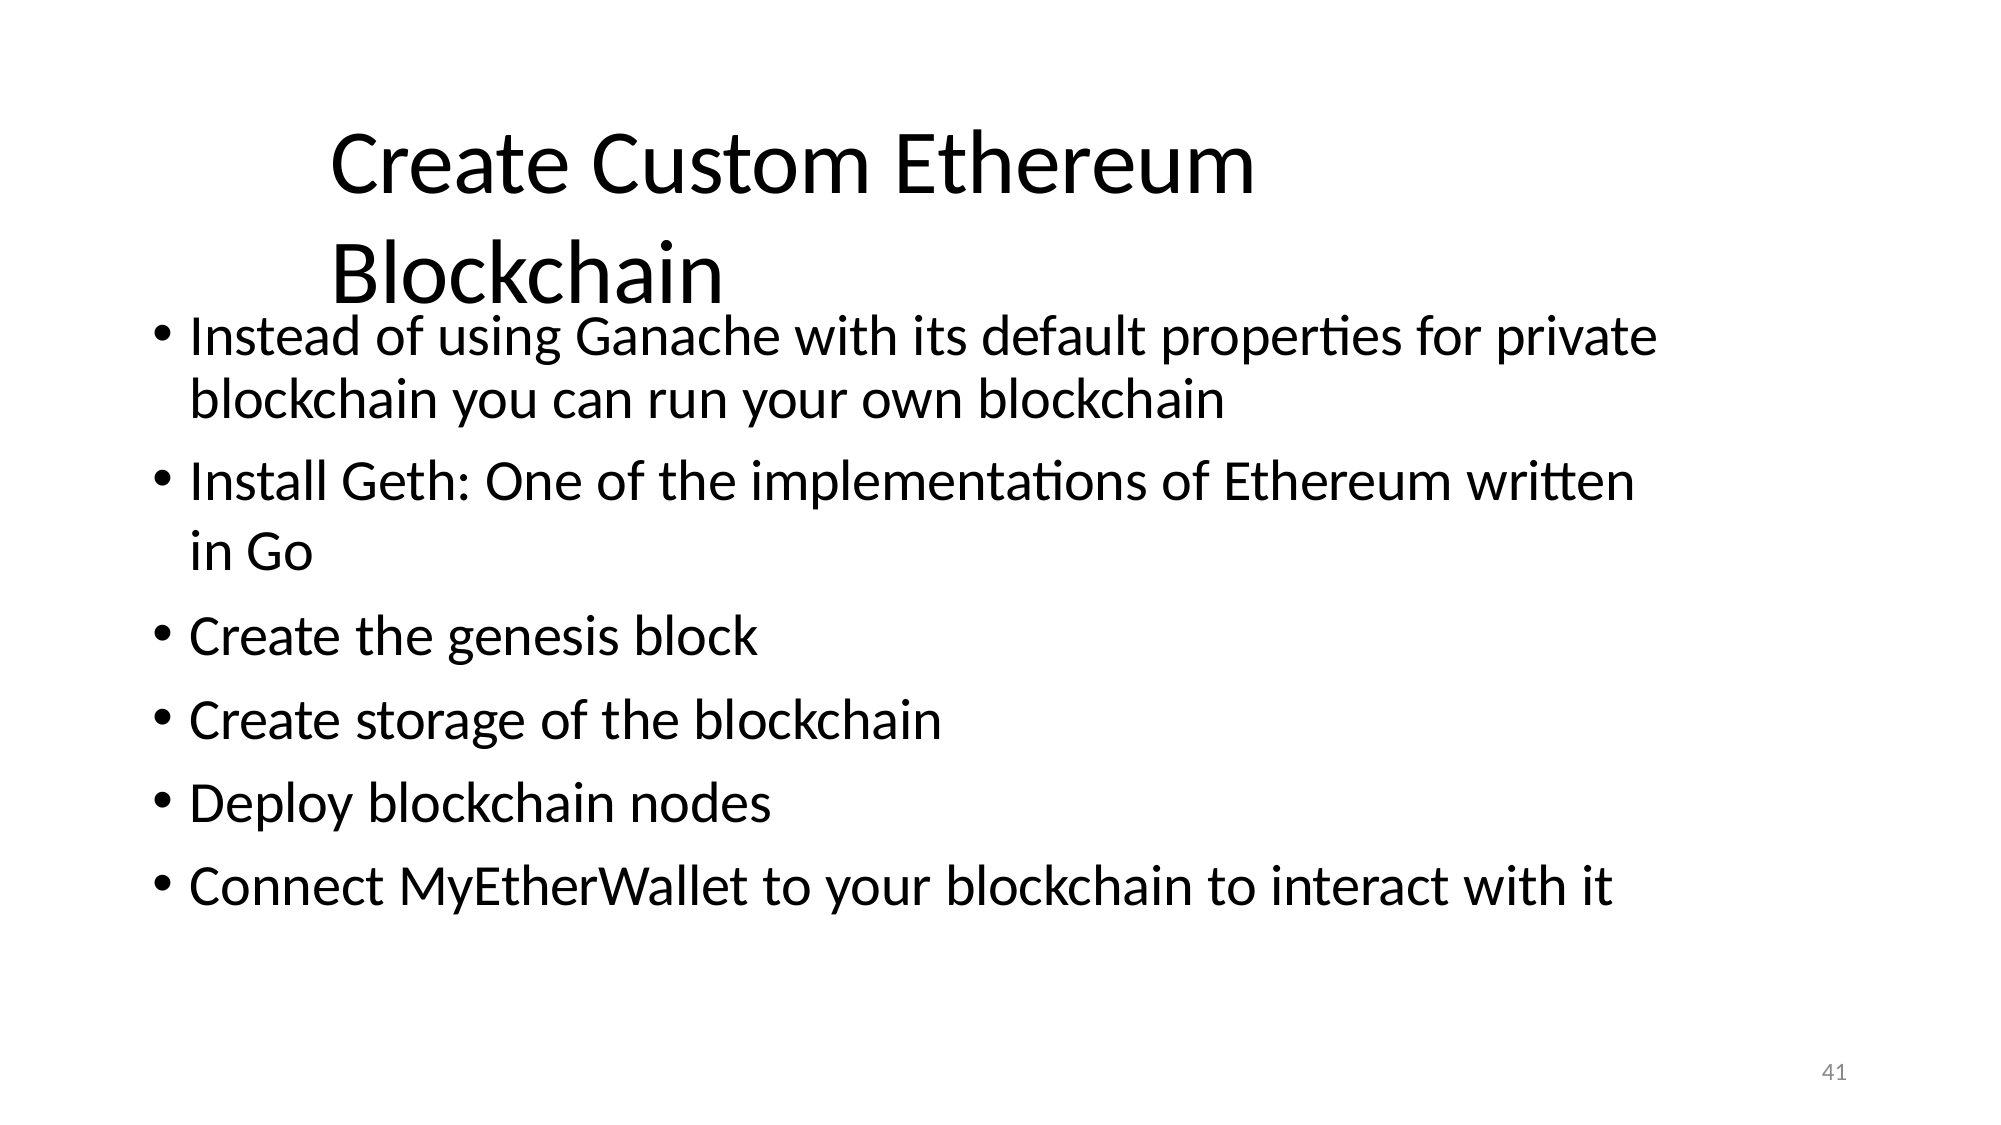

# Create Custom Ethereum Blockchain
Instead of using Ganache with its default properties for private  blockchain you can run your own blockchain
Install Geth: One of the implementations of Ethereum written in Go
Create the genesis block
Create storage of the blockchain
Deploy blockchain nodes
Connect MyEtherWallet to your blockchain to interact with it
41